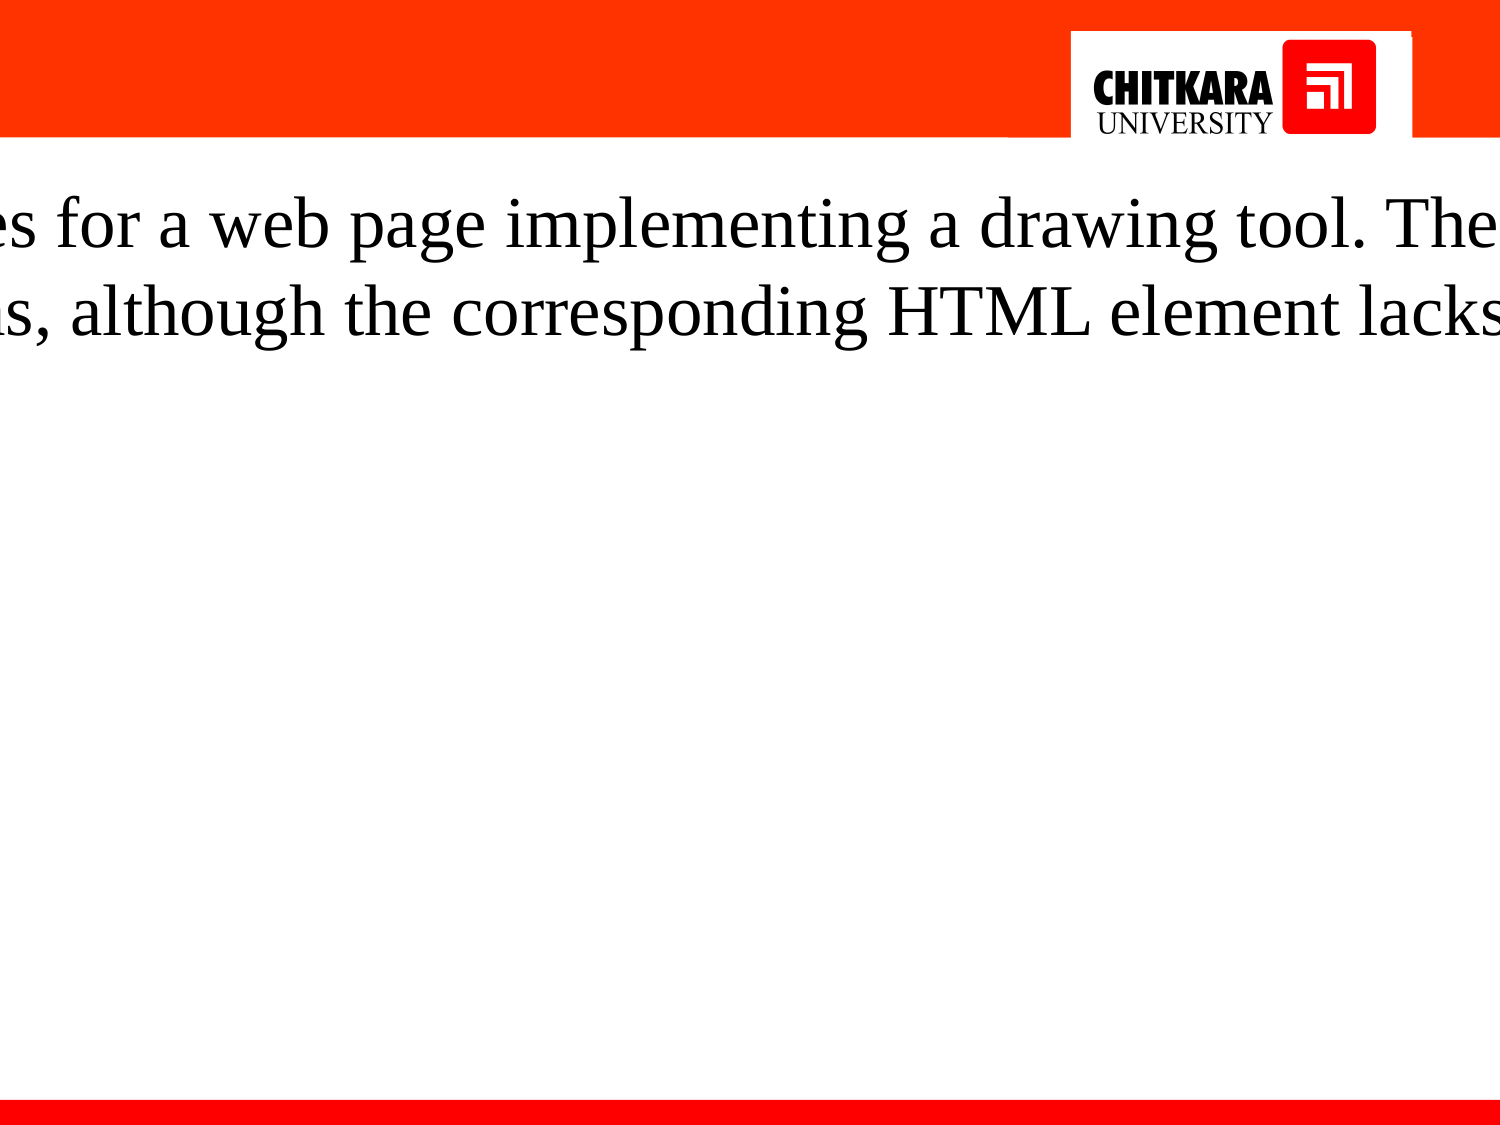

The provided CSS stylesheet defines the visual styling and layout properties for a web page implementing a drawing tool. The universal selector sets default margin, padding, overflow, and font-family properties for all elements. The canvas class is intended to center the canvas, although the corresponding HTML element lacks this class. The canvas itself ("#canvas") is styled with a fixed display, a background image, and a linear gradient background.